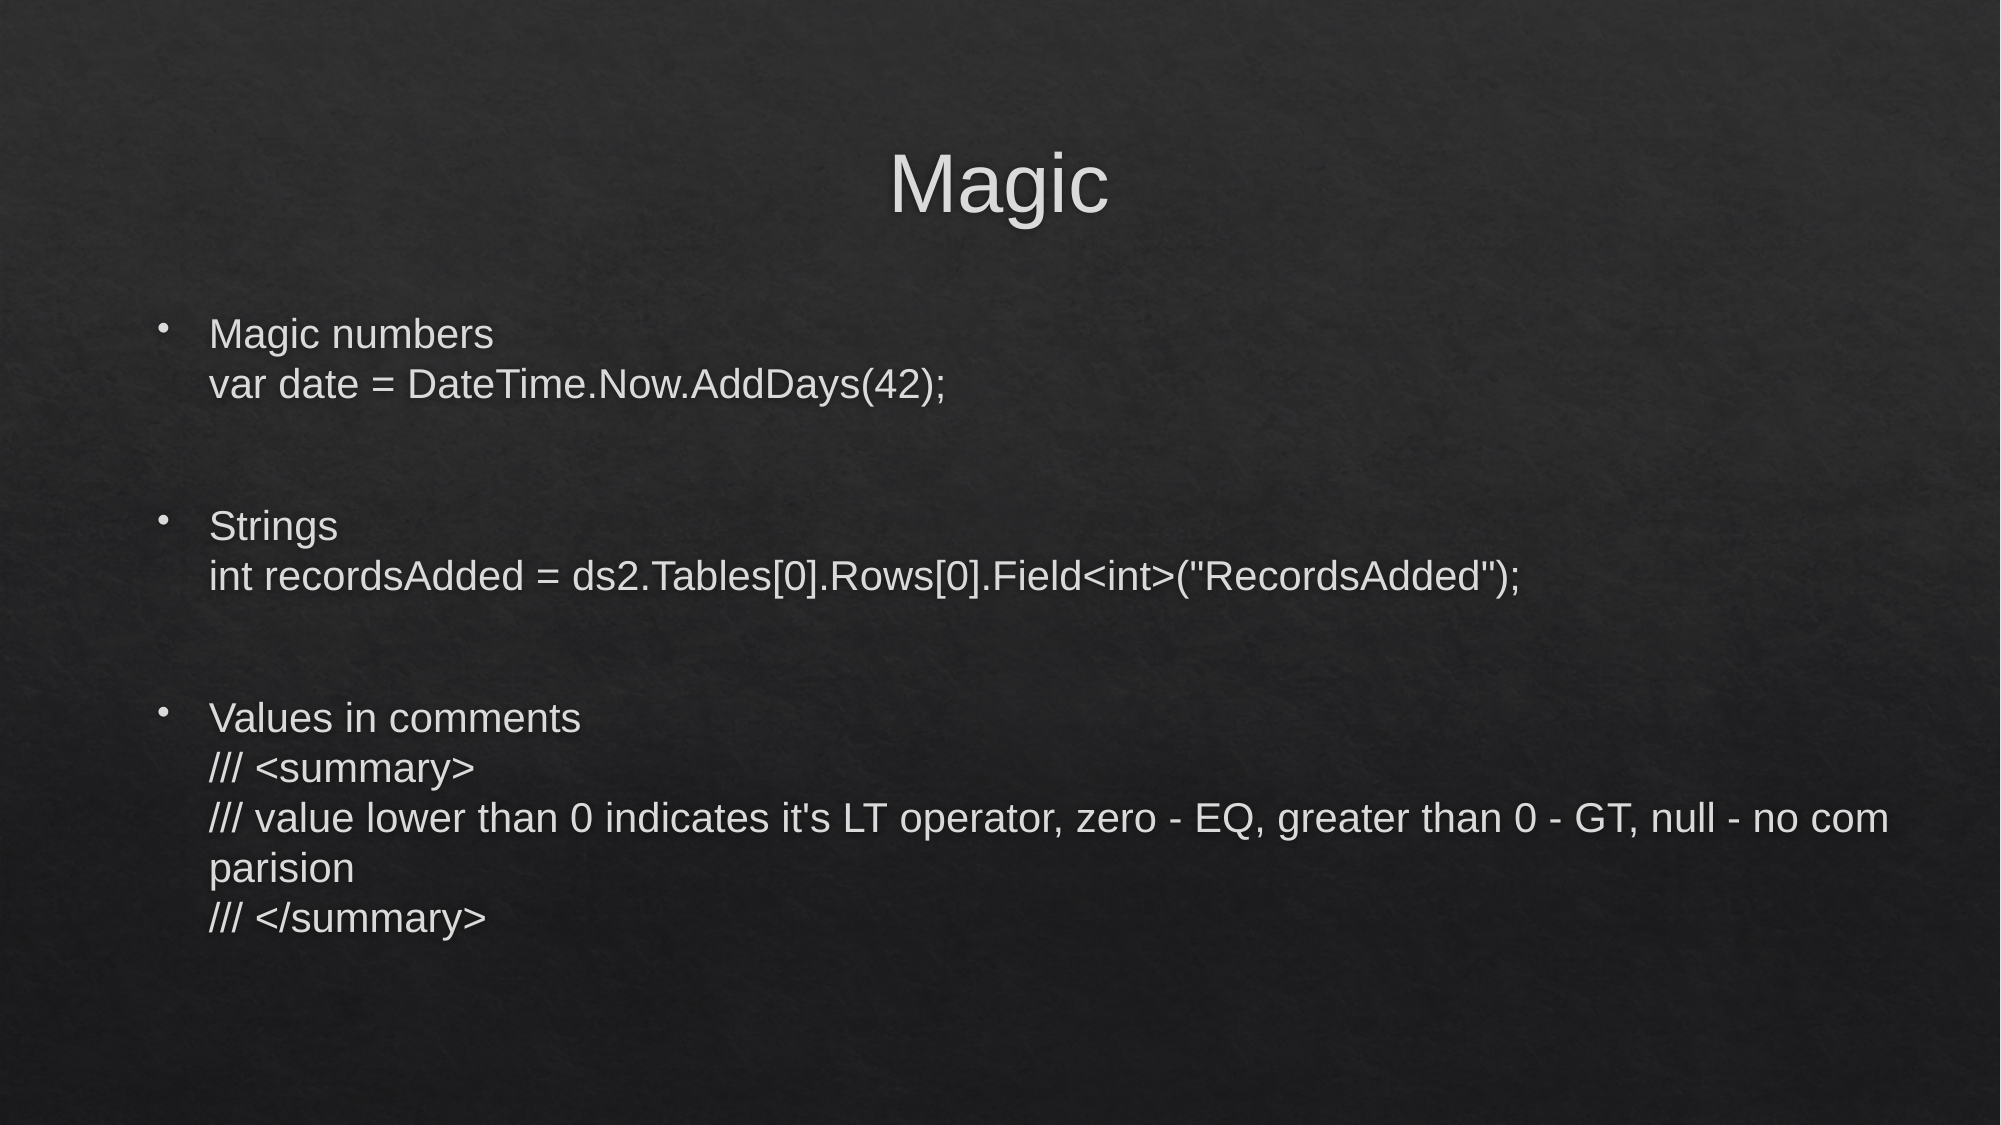

# Magic
Magic numbers
var date = DateTime.Now.AddDays(42);

Strings
int recordsAdded = ds2.Tables[0].Rows[0].Field<int>("RecordsAdded");

Values in comments
/// <summary>
/// value lower than 0 indicates it's LT operator, zero - EQ, greater than 0 - GT, null - no comparision
/// </summary>